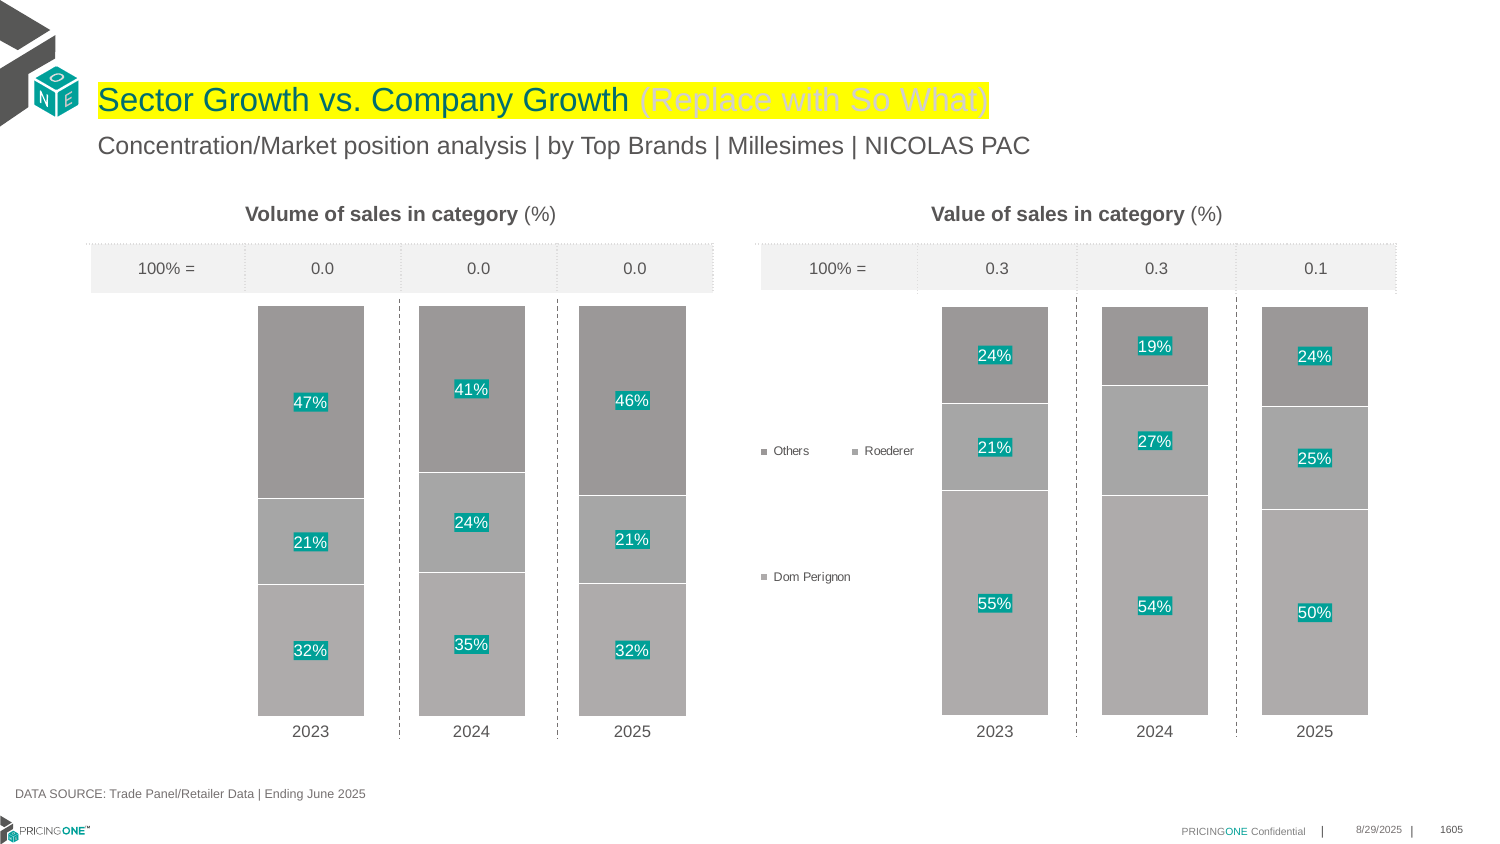

# Sector Growth vs. Company Growth (Replace with So What)
Concentration/Market position analysis | by Top Brands | Millesimes | NICOLAS PAC
| Volume of sales in category (%) |  |  |  |
| --- | --- | --- | --- |
| 100% = | 0.0 | 0.0 | 0.0 |
| Value of sales in category (%) |  |  |  |
| --- | --- | --- | --- |
| 100% = | 0.3 | 0.3 | 0.1 |

### Chart

| Category | Dom Perignon | Roederer | Others |
|---|---|---|---|
| 2023 | 0.31961414790996784 | 0.20964630225080386 | 0.47073954983922833 |
| 2024 | 0.34948805460750854 | 0.24436860068259386 | 0.40614334470989755 |
| 2025 | 0.322884012539185 | 0.21473354231974923 | 0.46238244514106586 |

### Chart

| Category | Dom Perignon | Roederer | Others |
|---|---|---|---|
| 2023 | 0.549538272172944 | 0.2116508973144798 | 0.23881083051257615 |
| 2024 | 0.5366930443208998 | 0.2692218738381097 | 0.19408508184099046 |
| 2025 | 0.5026376857012812 | 0.25341929129451796 | 0.2439430230042009 |
DATA SOURCE: Trade Panel/Retailer Data | Ending June 2025

8/29/2025
1605